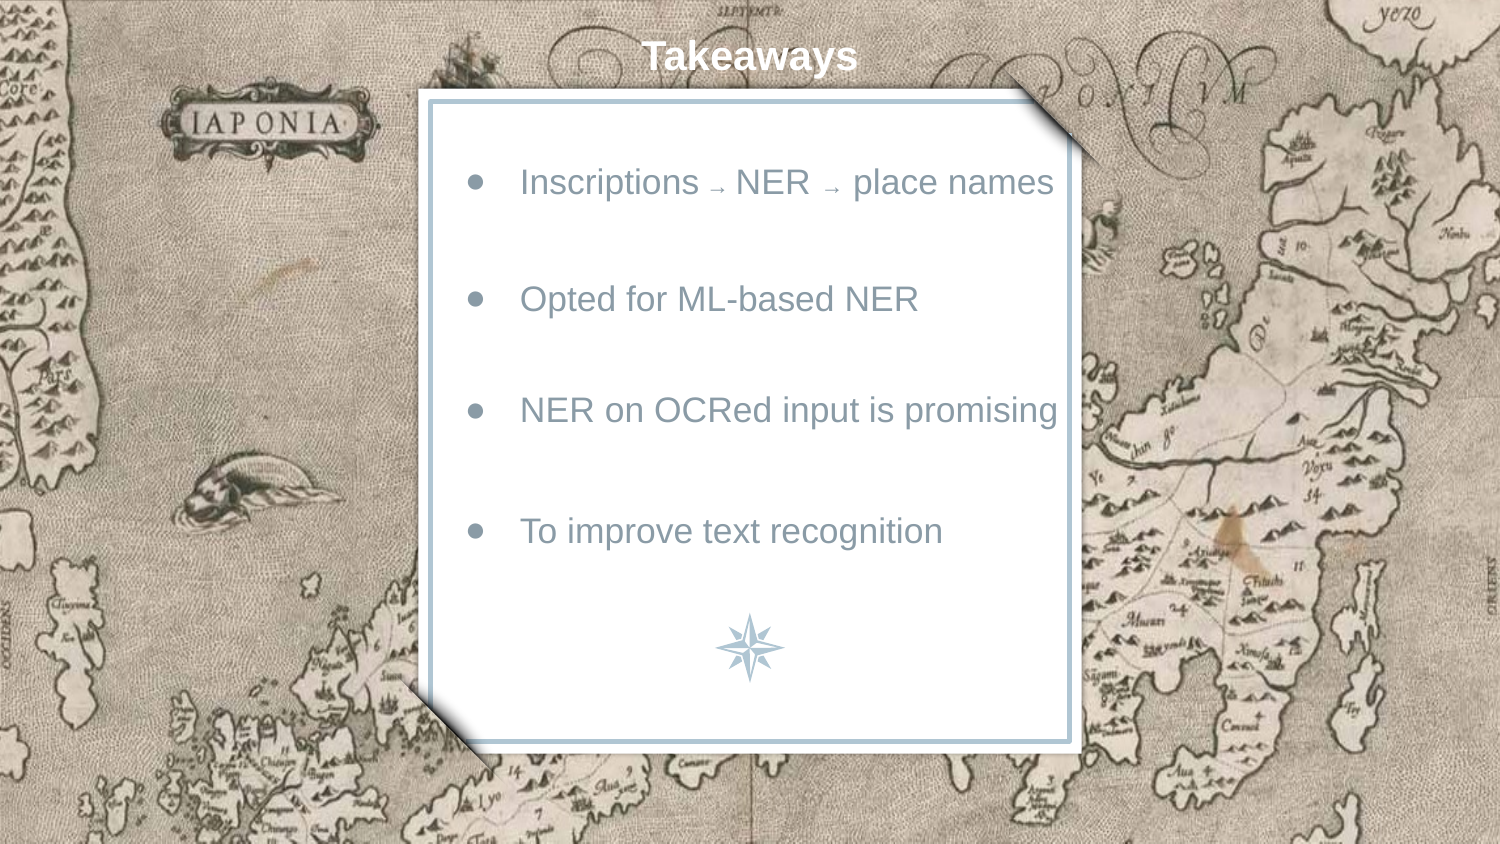

Takeaways
Inscriptions → NER → place names
Opted for ML-based NER
NER on OCRed input is promising
To improve text recognition